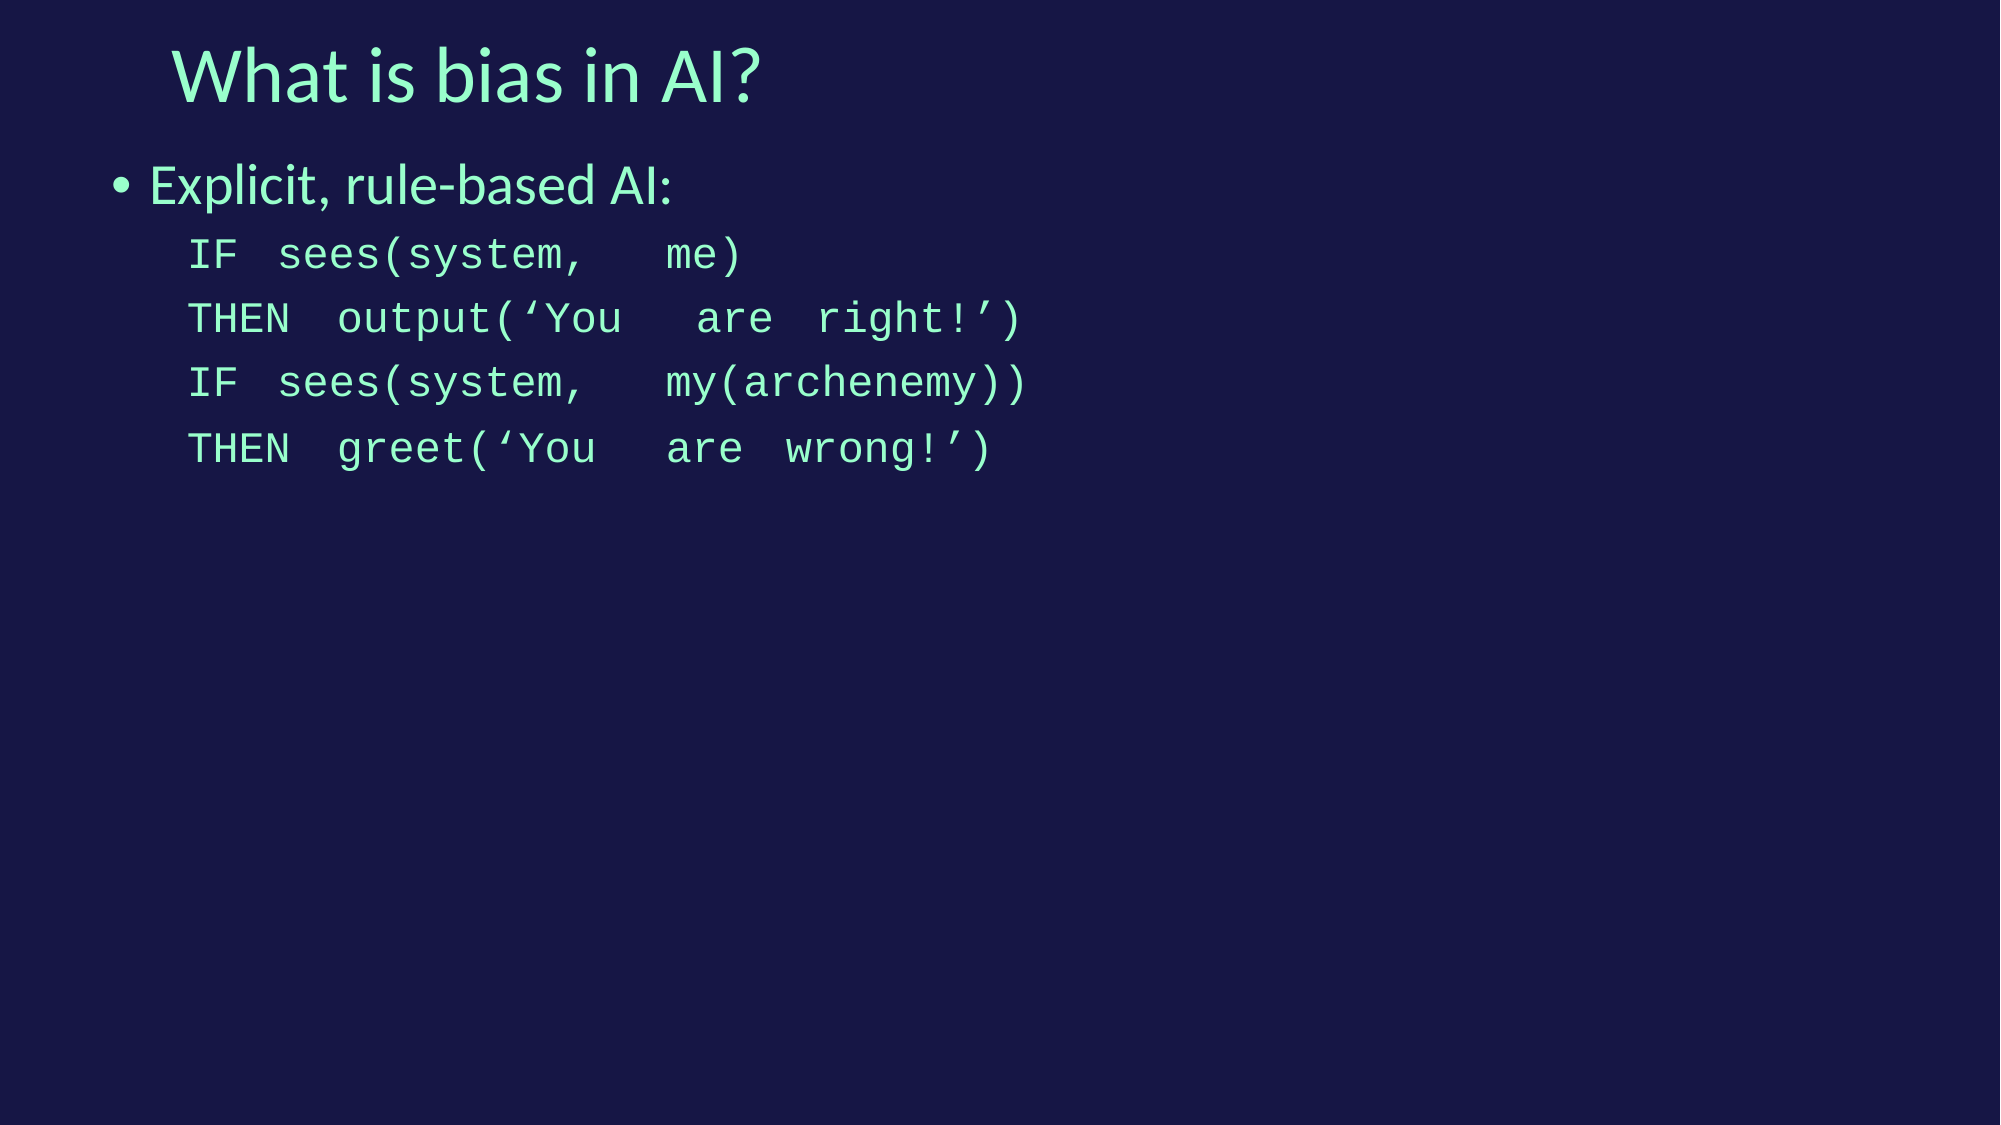

What is bias in AI?
• Explicit, rule-based AI:
IF
sees(system,
me)
THEN
output(‘You
are
right!’)
IF
sees(system,
my(archenemy))
THEN
greet(‘You
are
wrong!’)